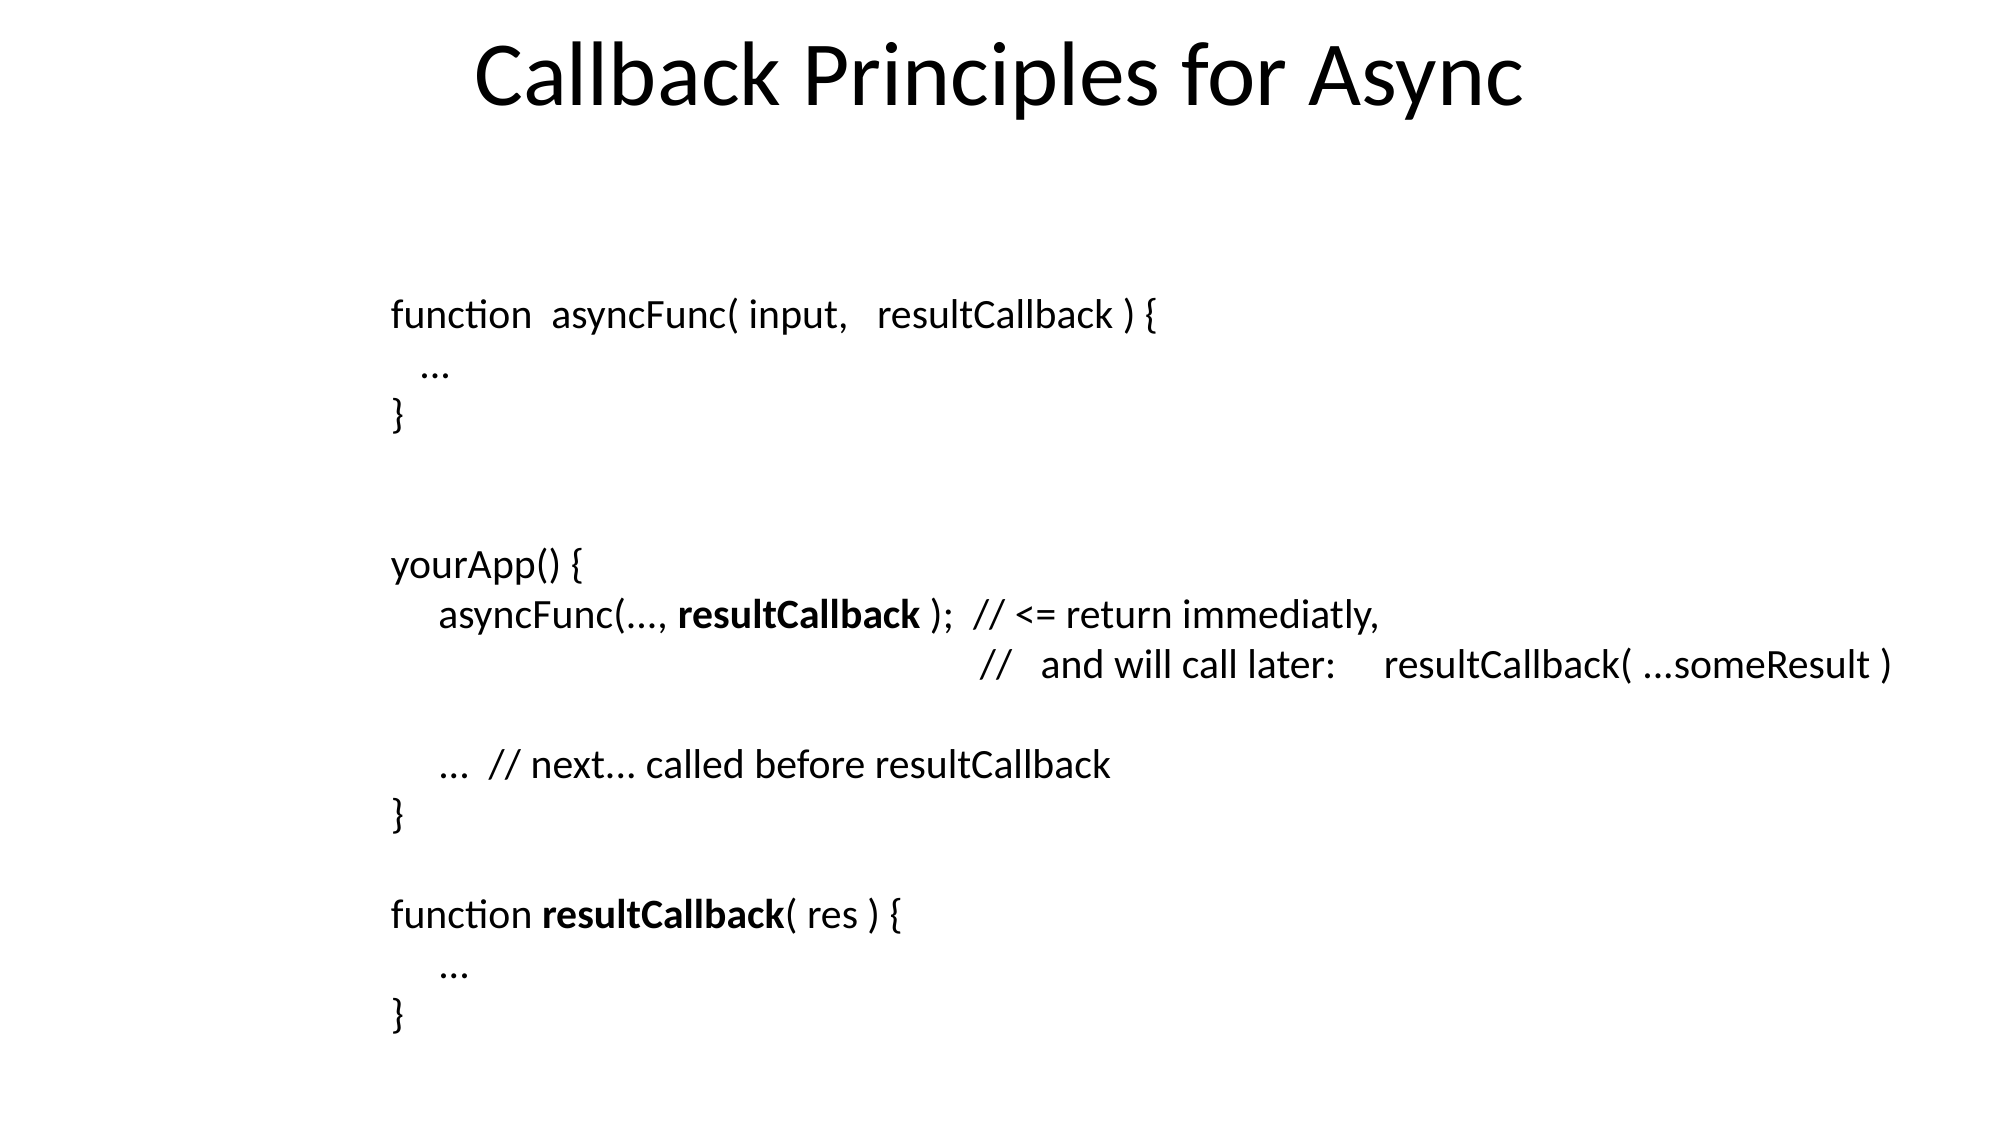

# Callback Principles for Async
function  asyncFunc( input,   resultCallback ) {
   ...
}

yourApp() {
     asyncFunc(..., resultCallback );  // <= return immediatly,
                                                              //   and will call later:     resultCallback( ...someResult )

     ...  // next... called before resultCallback
}

function resultCallback( res ) {
     ...
}